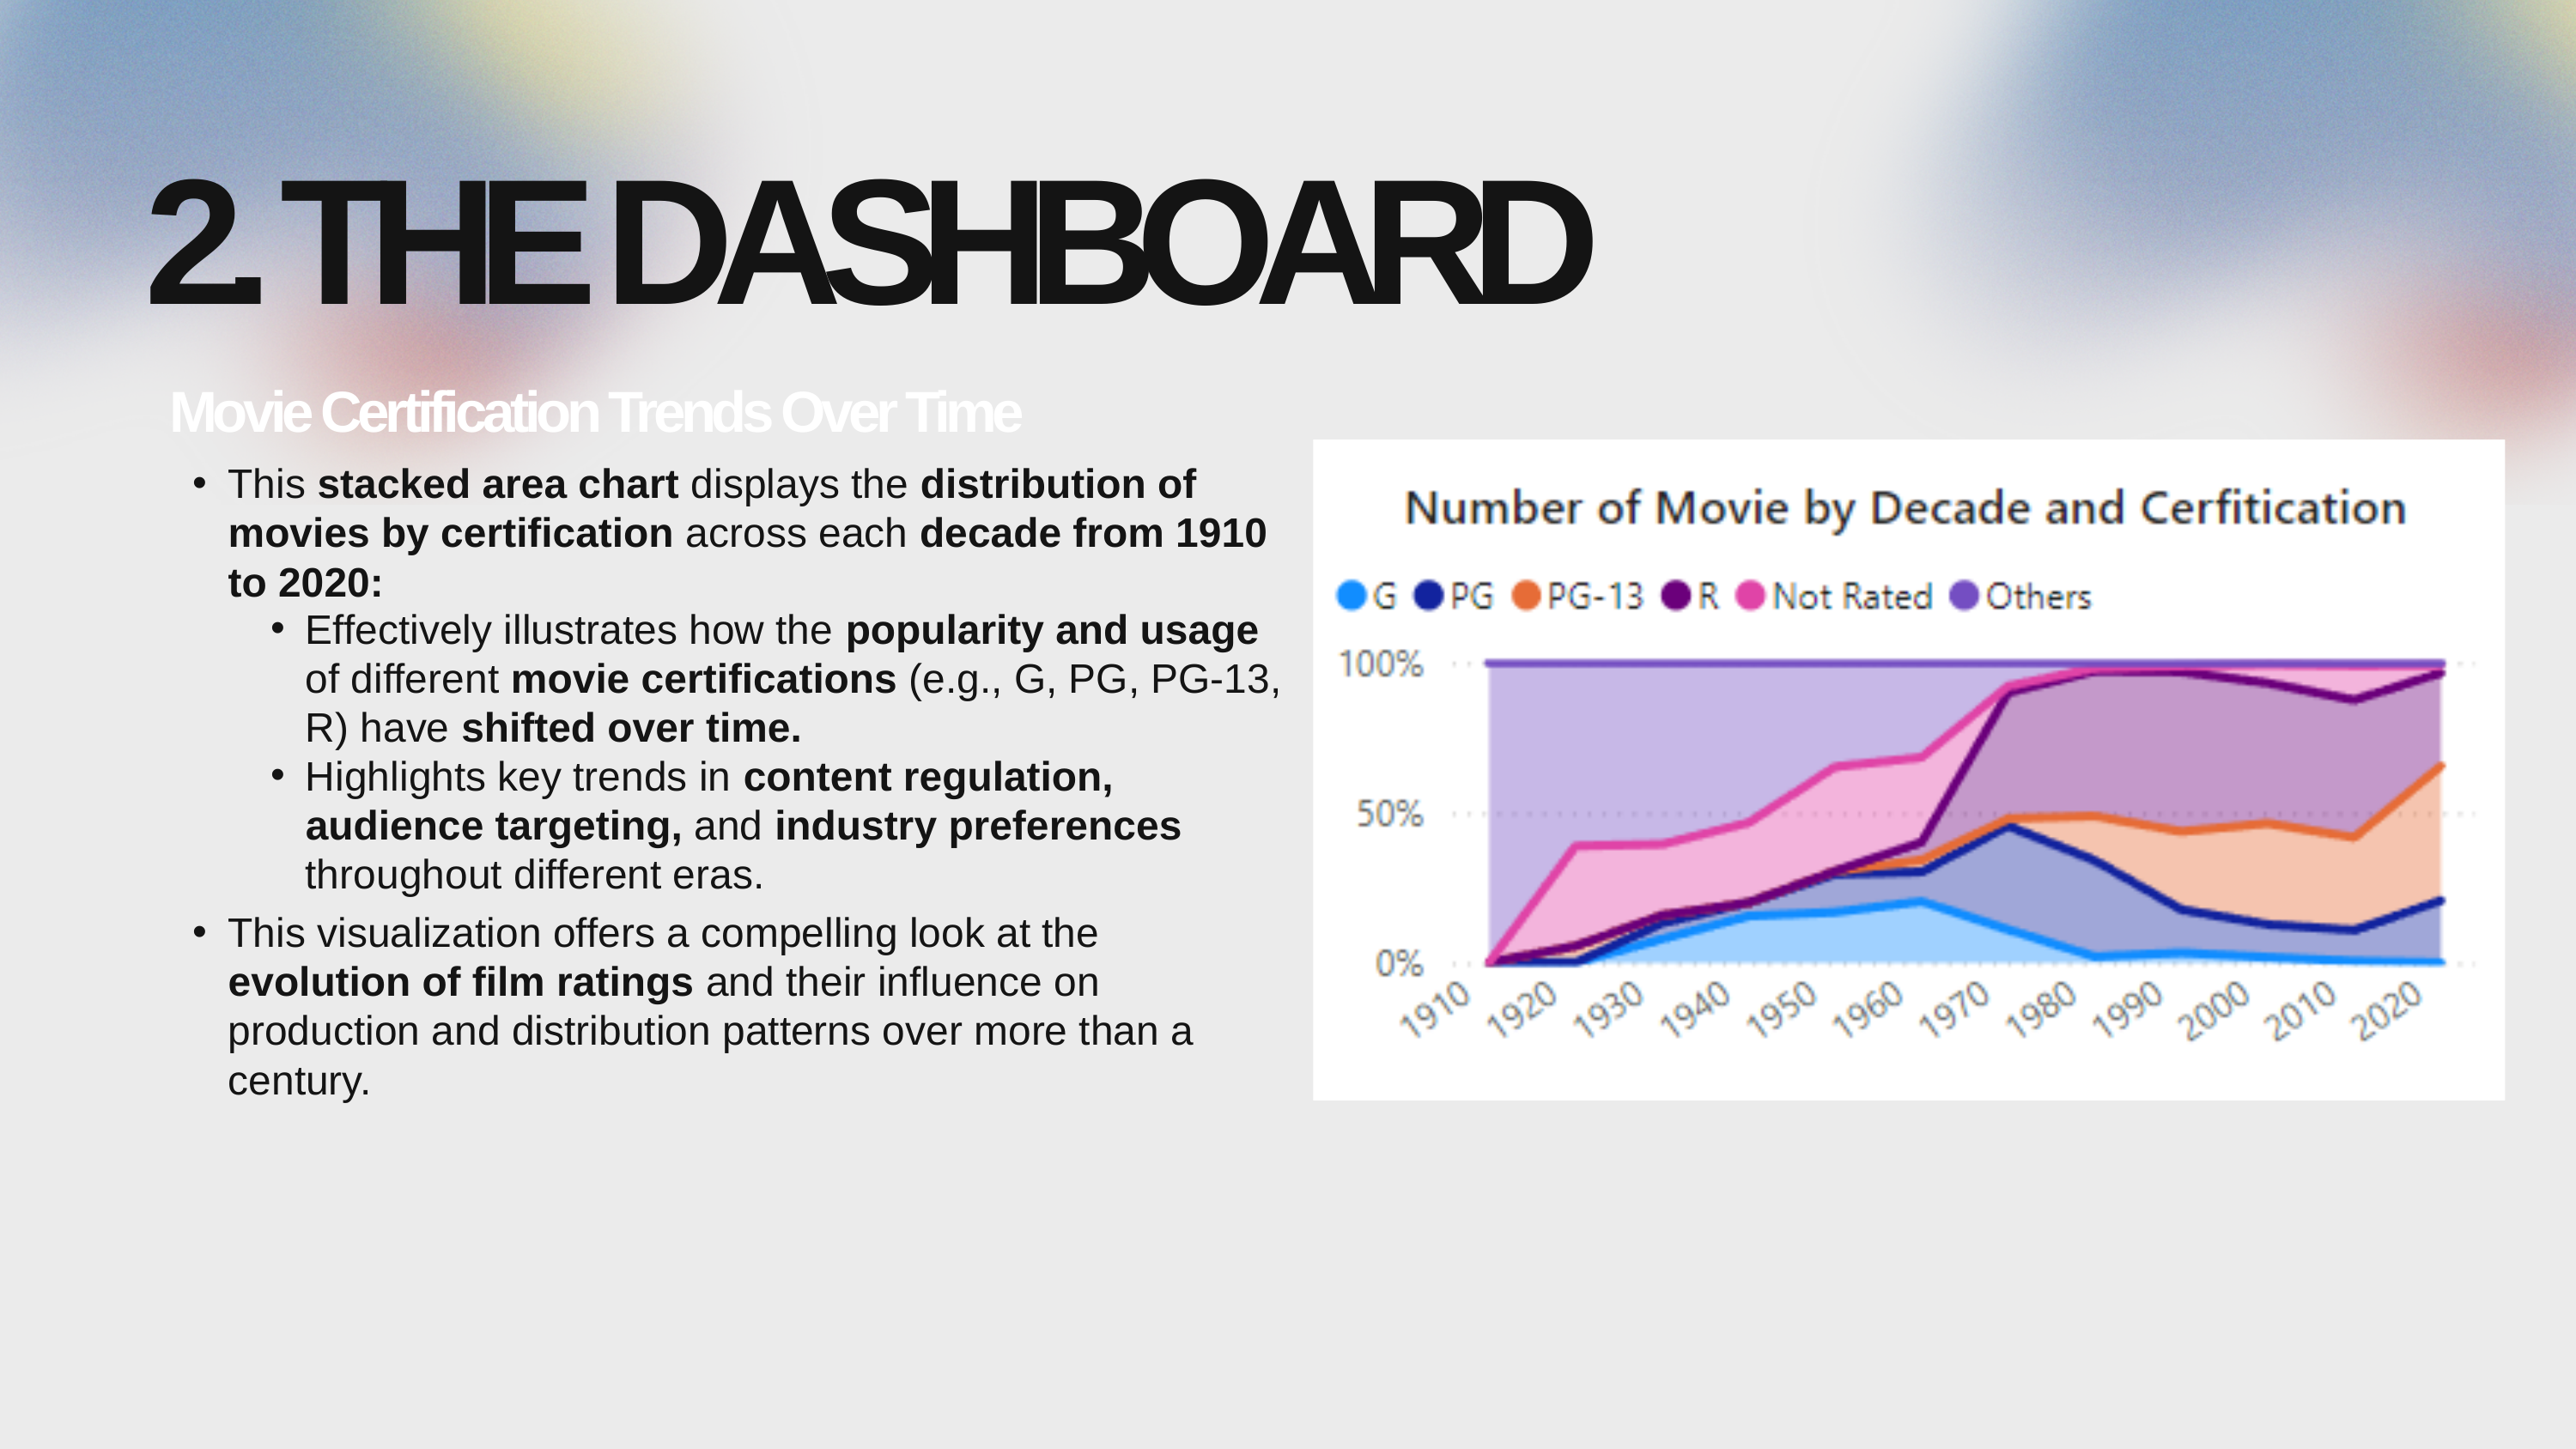

2. THE DASHBOARD
Movie Certification Trends Over Time

This stacked area chart displays the distribution of movies by certification across each decade from 1910 to 2020:
Effectively illustrates how the popularity and usage of different movie certifications (e.g., G, PG, PG-13, R) have shifted over time.
Highlights key trends in content regulation, audience targeting, and industry preferences throughout different eras.
This visualization offers a compelling look at the evolution of film ratings and their influence on production and distribution patterns over more than a century.